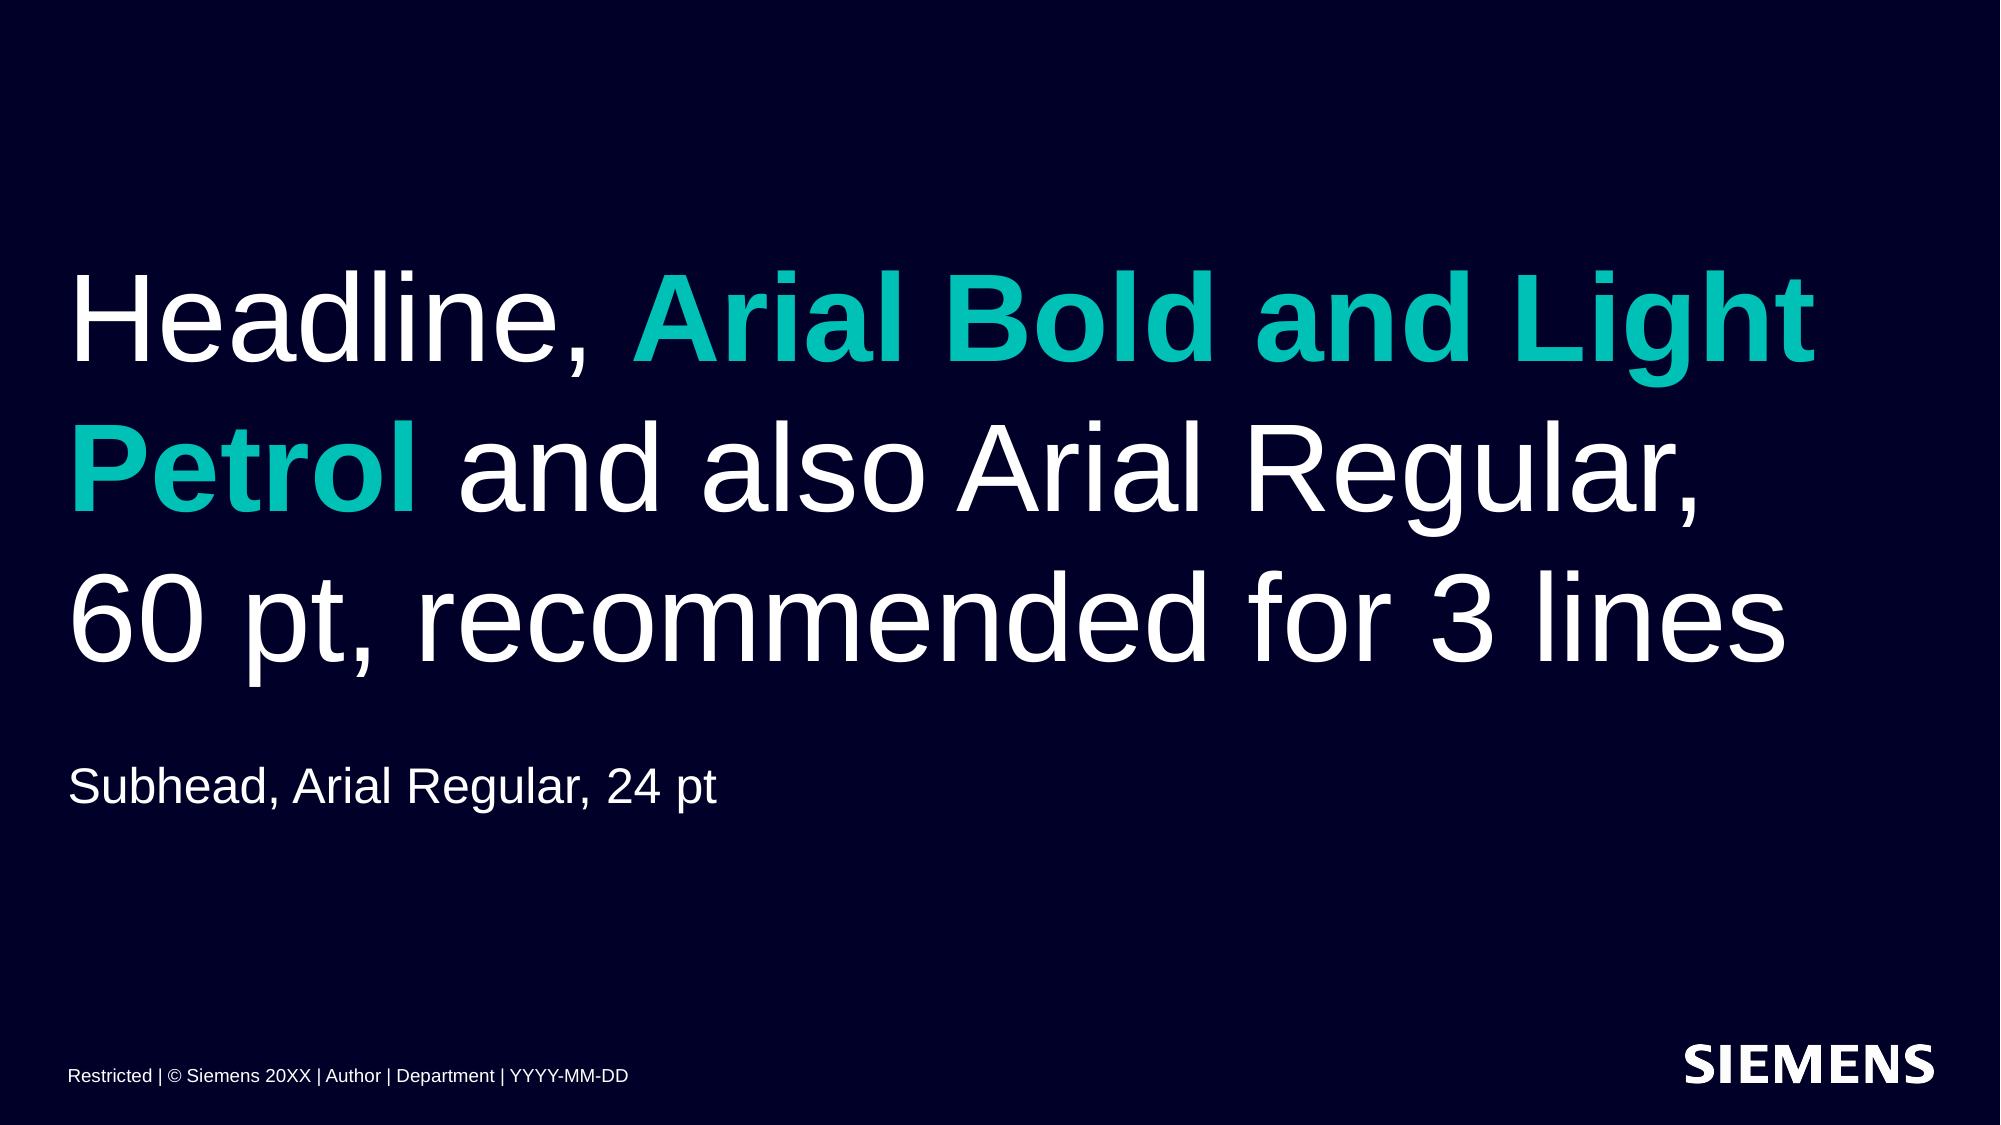

# Headline, Arial Bold and Light Petrol and also Arial Regular, 60 pt, recommended for 3 lines
Subhead, Arial Regular, 24 pt
Restricted | © Siemens 20XX | Author | Department | YYYY-MM-DD